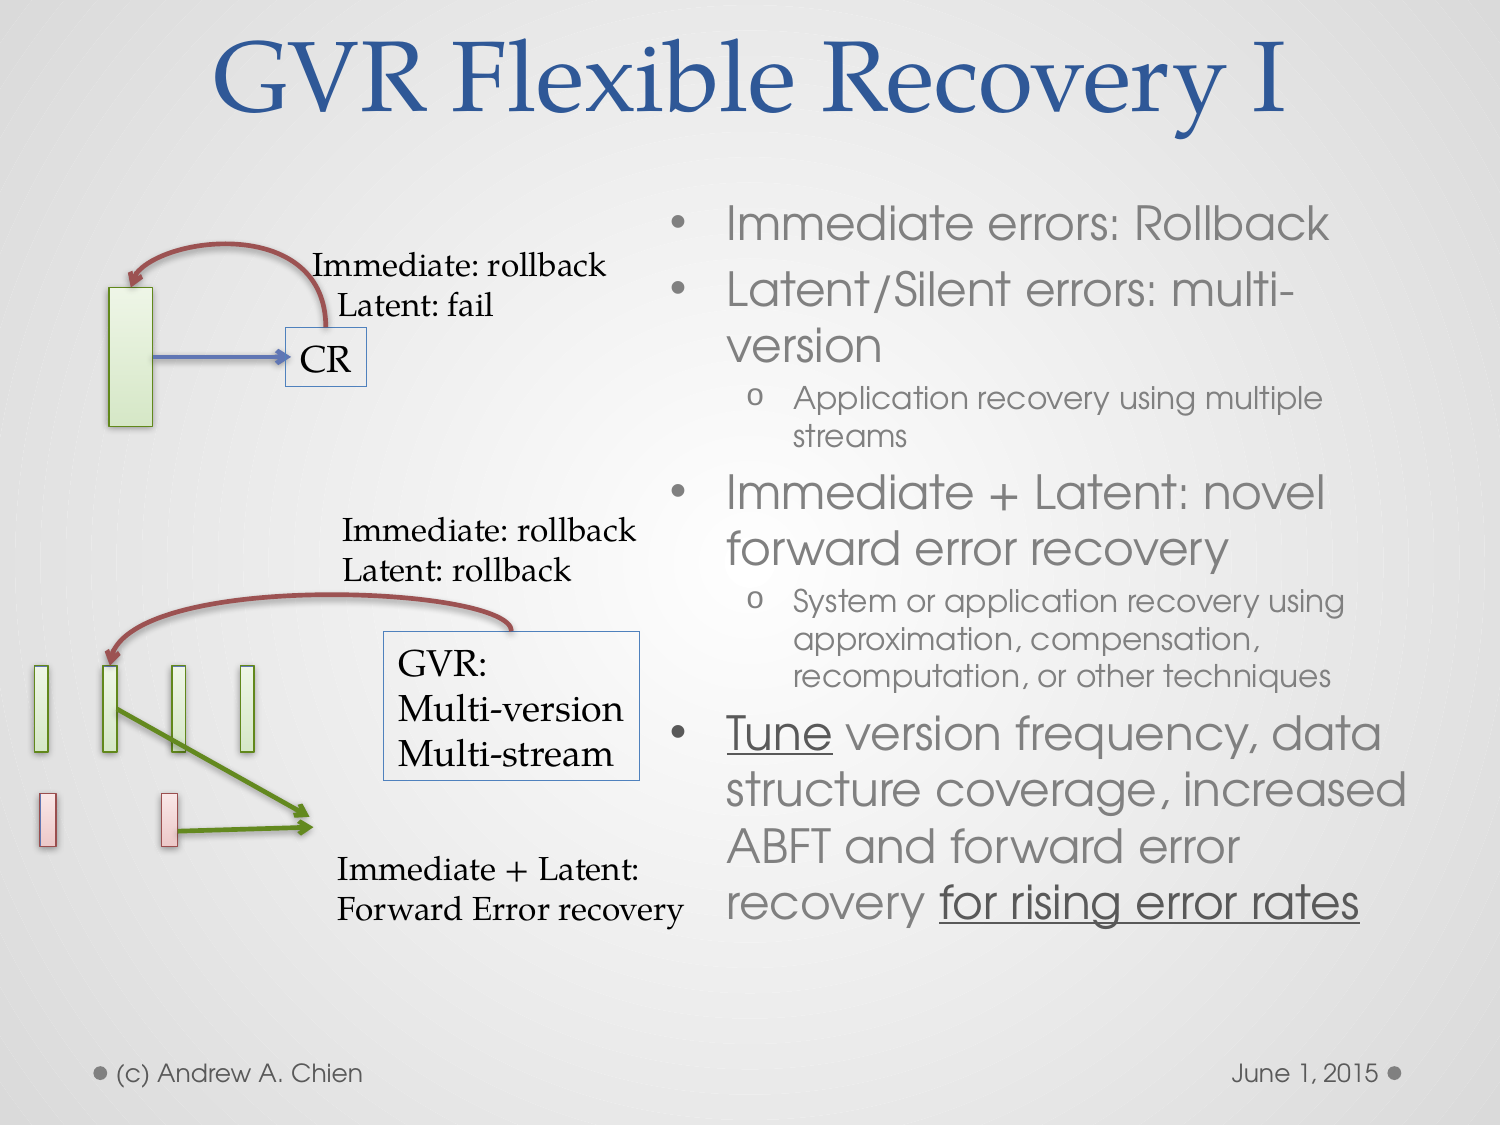

# GVR Flexible Recovery I
Immediate errors: Rollback
Latent/Silent errors: multi-version
Application recovery using multiple streams
Immediate + Latent: novel forward error recovery
System or application recovery using approximation, compensation, recomputation, or other techniques
Tune version frequency, data structure coverage, increased ABFT and forward error recovery for rising error rates
Immediate: rollback
   Latent: fail

CR
Immediate: rollback
Latent: rollback
GVR:
Multi-version
Multi-stream

Immediate + Latent:
Forward Error recovery
(c) Andrew A. Chien
June 1, 2015